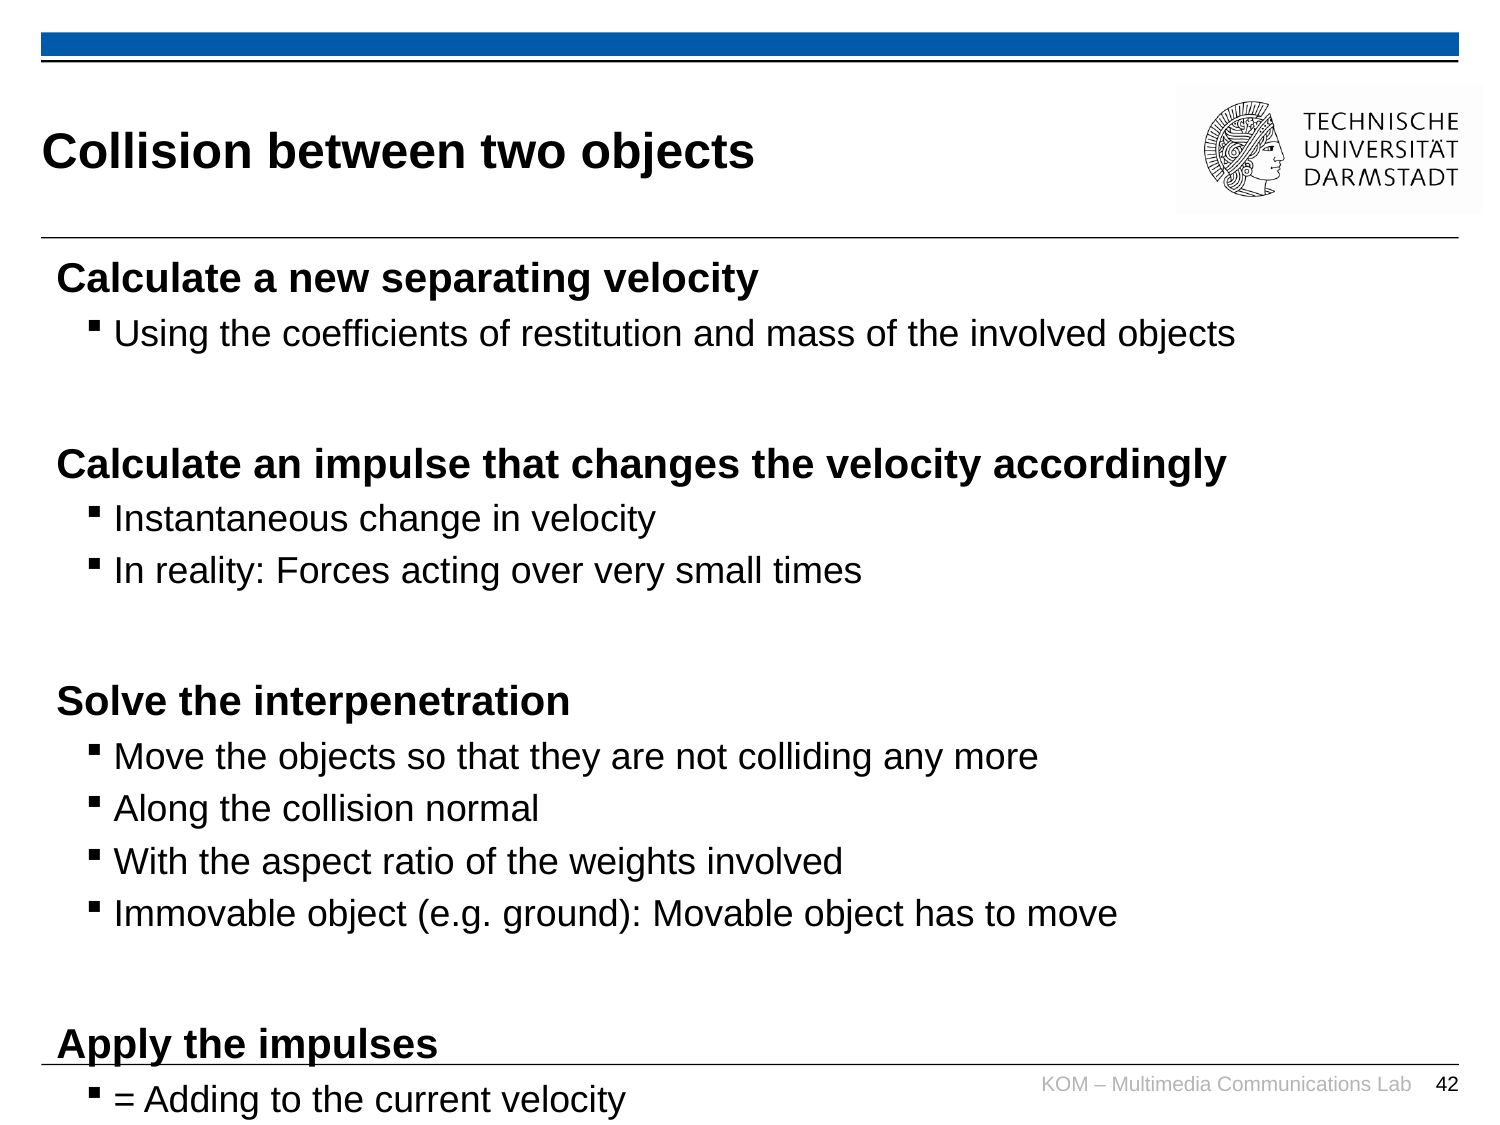

# Collision between two objects
Calculate a new separating velocity
Using the coefficients of restitution and mass of the involved objects

Calculate an impulse that changes the velocity accordingly
Instantaneous change in velocity
In reality: Forces acting over very small times

Solve the interpenetration
Move the objects so that they are not colliding any more
Along the collision normal
With the aspect ratio of the weights involved
Immovable object (e.g. ground): Movable object has to move

Apply the impulses
= Adding to the current velocity